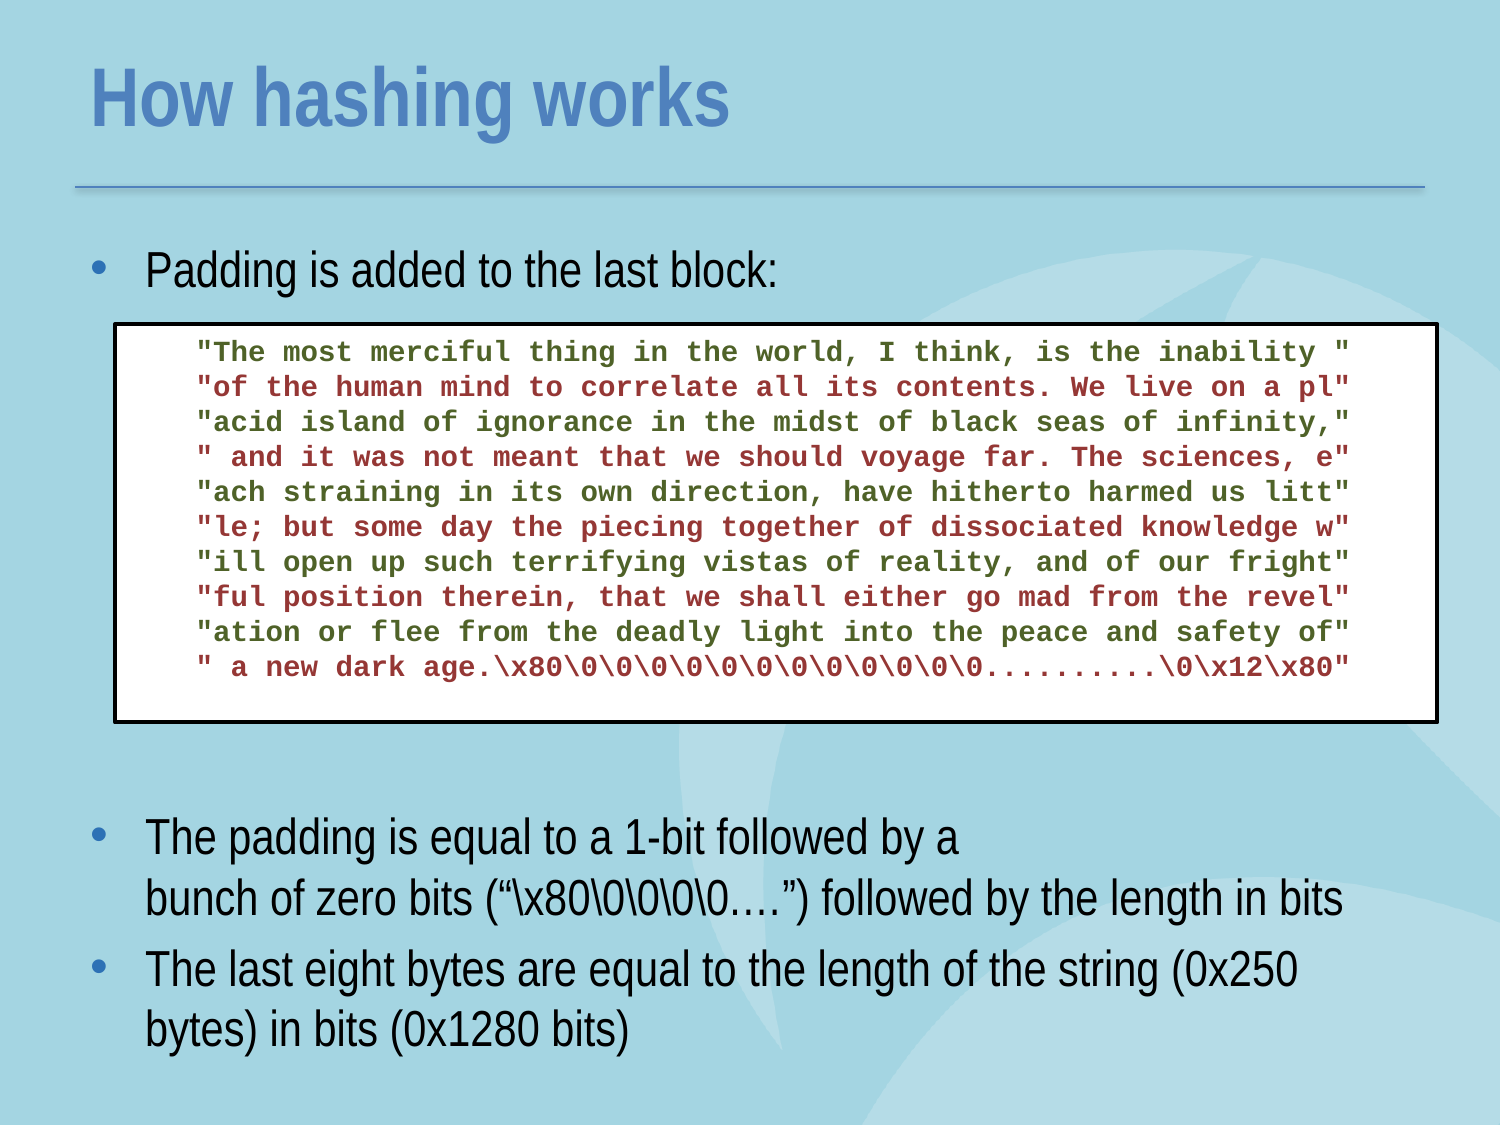

# How hashing works
Padding is added to the last block:

The padding is equal to a 1-bit followed by a
bunch of zero bits (“\x80\0\0\0\0.…”) followed by the length in bits
The last eight bytes are equal to the length of the string (0x250 bytes) in bits (0x1280 bits)
"The most merciful thing in the world, I think, is the inability "
"of the human mind to correlate all its contents. We live on a pl"
"acid island of ignorance in the midst of black seas of infinity,"
" and it was not meant that we should voyage far. The sciences, e"
"ach straining in its own direction, have hitherto harmed us litt"
"le; but some day the piecing together of dissociated knowledge w"
"ill open up such terrifying vistas of reality, and of our fright"
"ful position therein, that we shall either go mad from the revel"
"ation or flee from the deadly light into the peace and safety of"
" a new dark age.\x80\0\0\0\0\0\0\0\0\0\0\0\0..........\0\x12\x80"